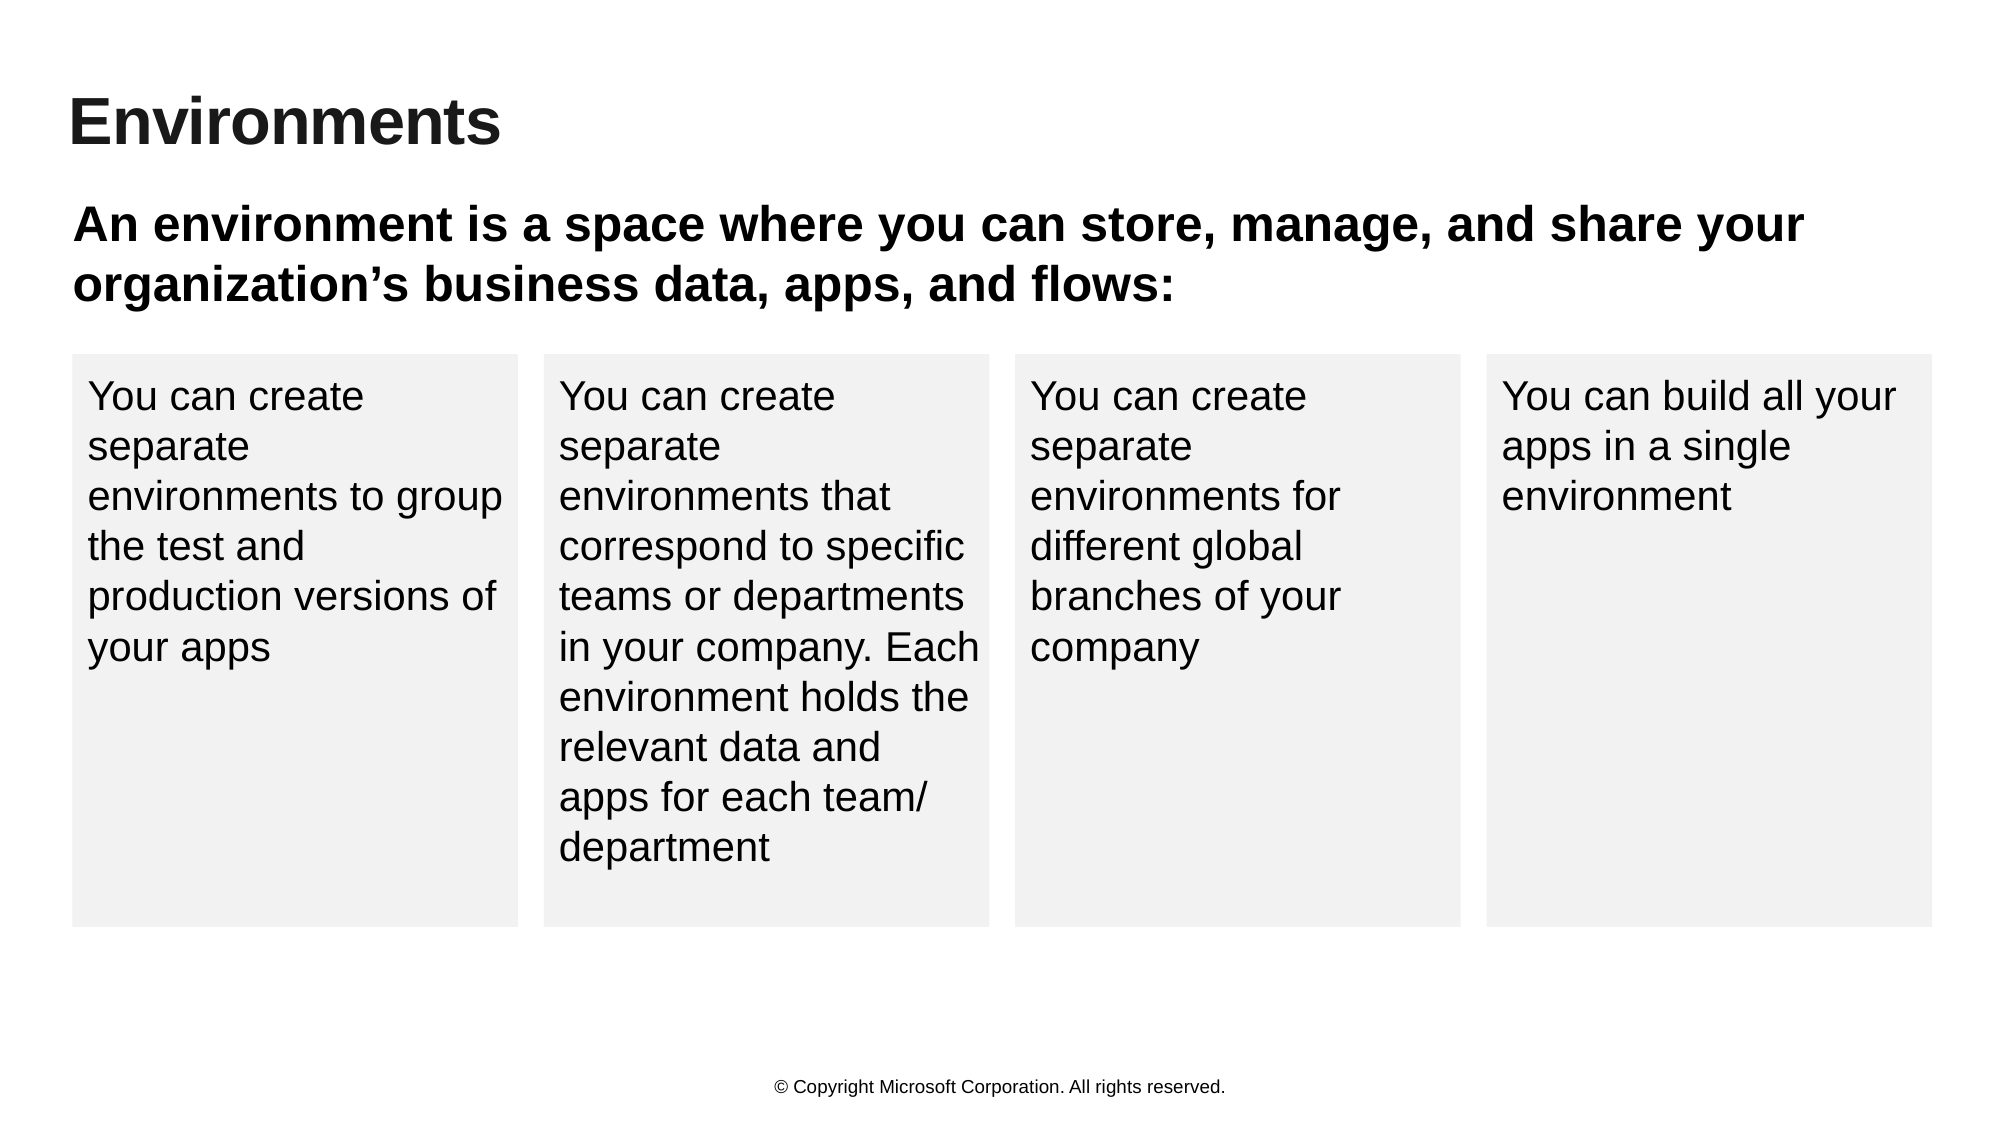

# Environments
An environment is a space where you can store, manage, and share your organization’s business data, apps, and flows:
You can create separate environments to group the test and production versions of your apps
You can create separate environments that correspond to specific teams or departments in your company. Each environment holds the relevant data and apps for each team/
department
You can create separate environments for different global branches of your company
You can build all your apps in a single environment